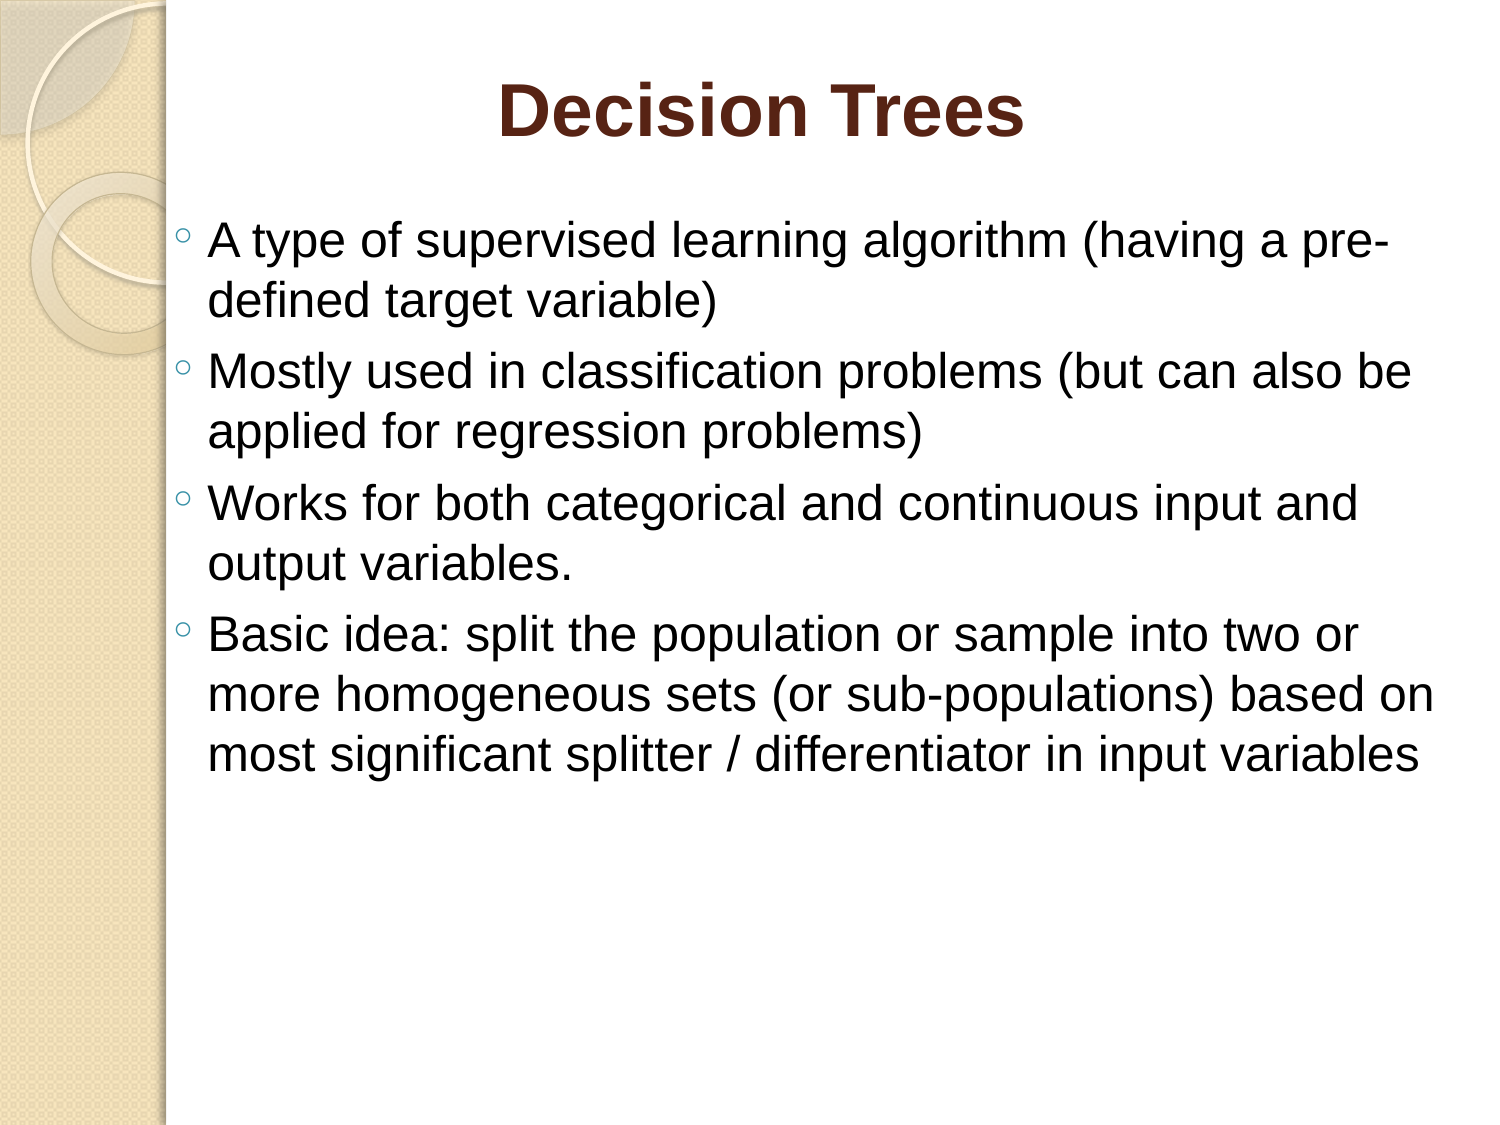

# Decision Trees
A type of supervised learning algorithm (having a pre-defined target variable)
Mostly used in classification problems (but can also be applied for regression problems)
Works for both categorical and continuous input and output variables.
Basic idea: split the population or sample into two or more homogeneous sets (or sub-populations) based on most significant splitter / differentiator in input variables